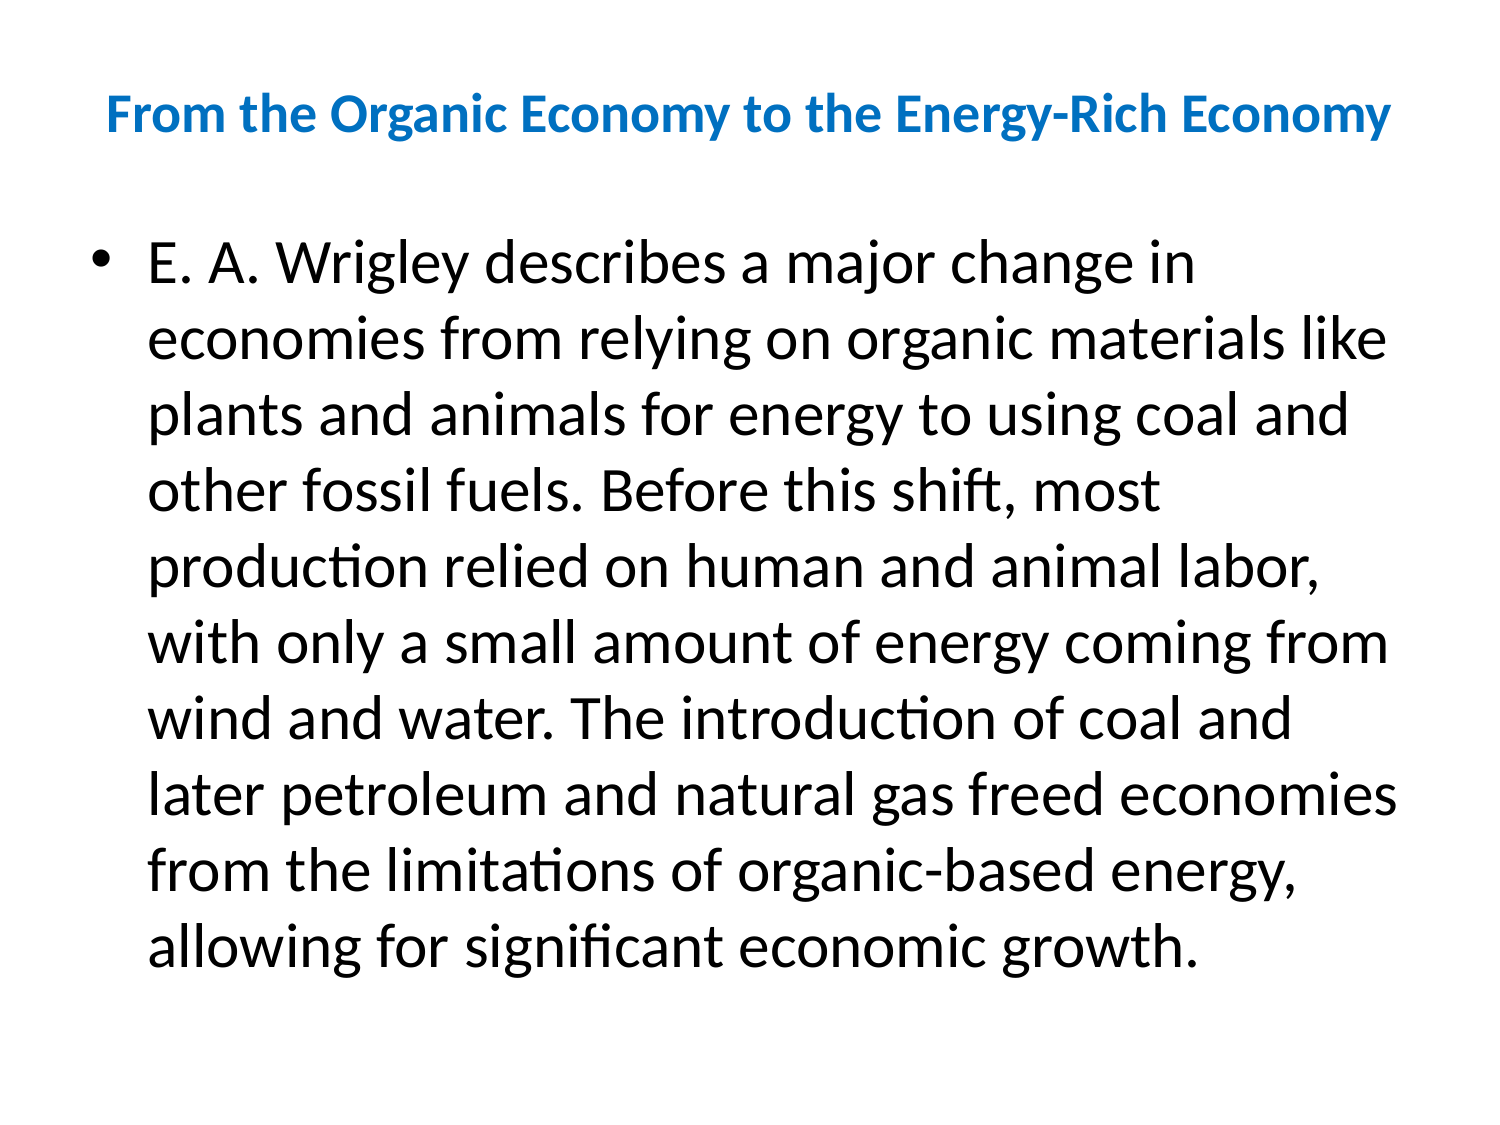

# From the Organic Economy to the Energy-Rich Economy
E. A. Wrigley describes a major change in economies from relying on organic materials like plants and animals for energy to using coal and other fossil fuels. Before this shift, most production relied on human and animal labor, with only a small amount of energy coming from wind and water. The introduction of coal and later petroleum and natural gas freed economies from the limitations of organic-based energy, allowing for significant economic growth.